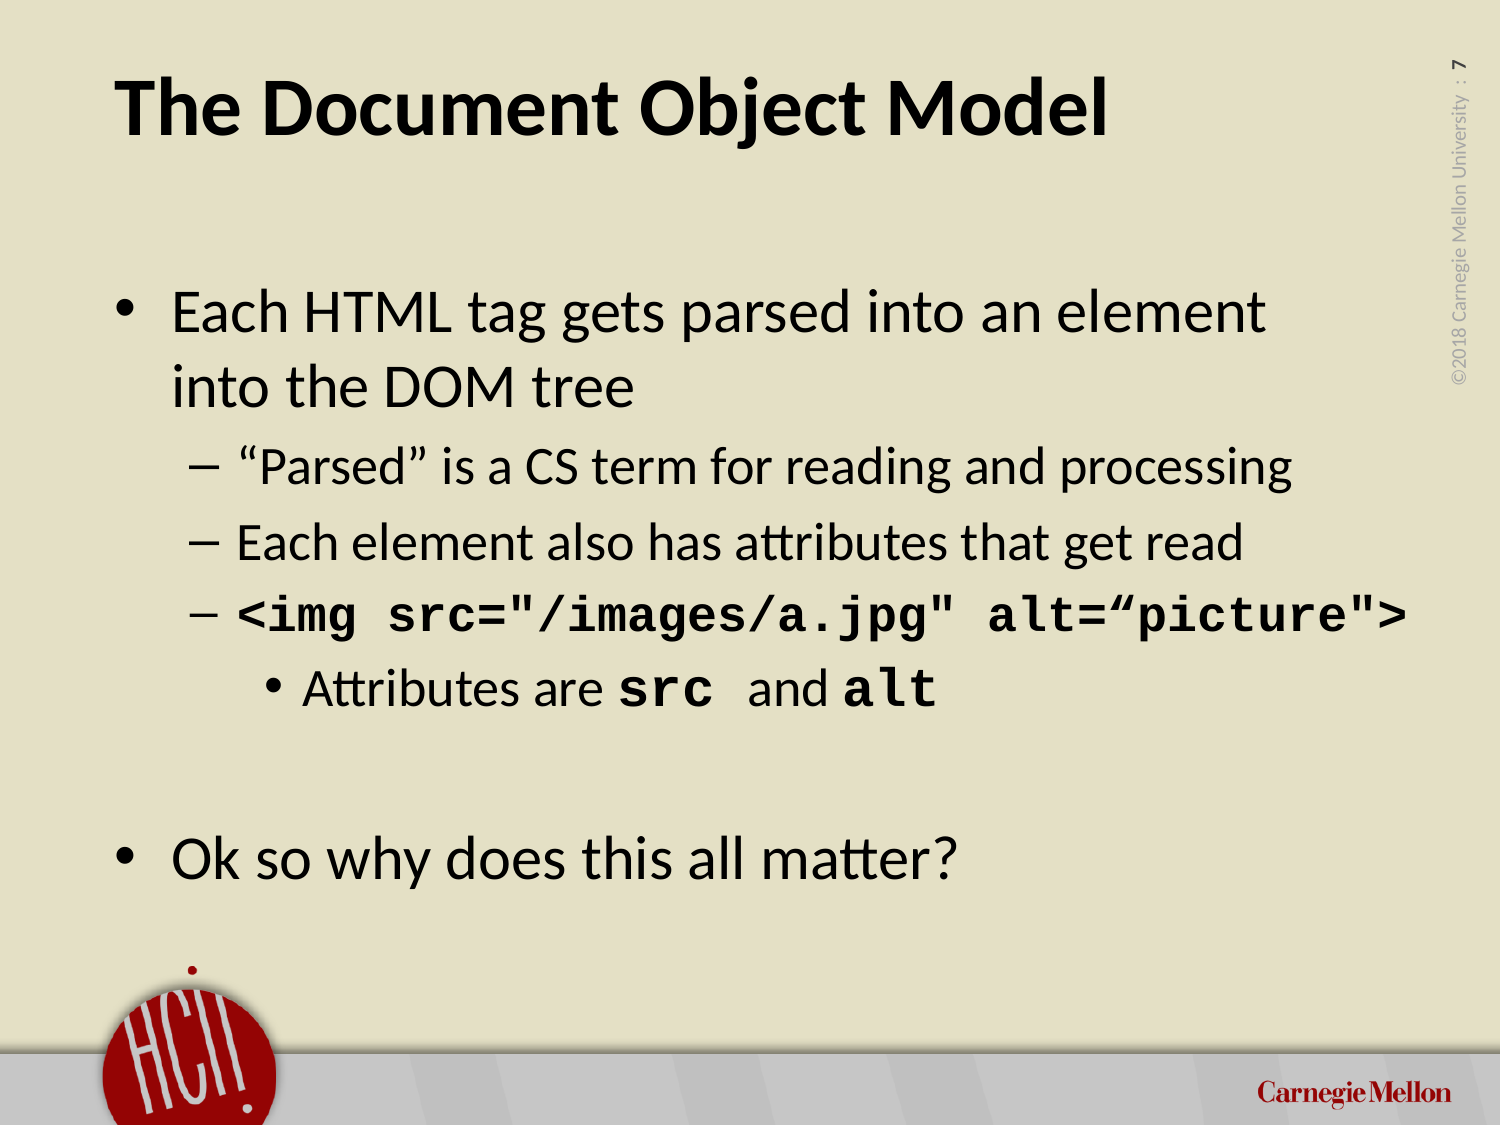

# The Document Object Model
Each HTML tag gets parsed into an element
into the DOM tree
“Parsed” is a CS term for reading and processing
Each element also has attributes that get read
<img src="/images/a.jpg" alt=“picture">
Attributes are src and alt

Ok so why does this all matter?